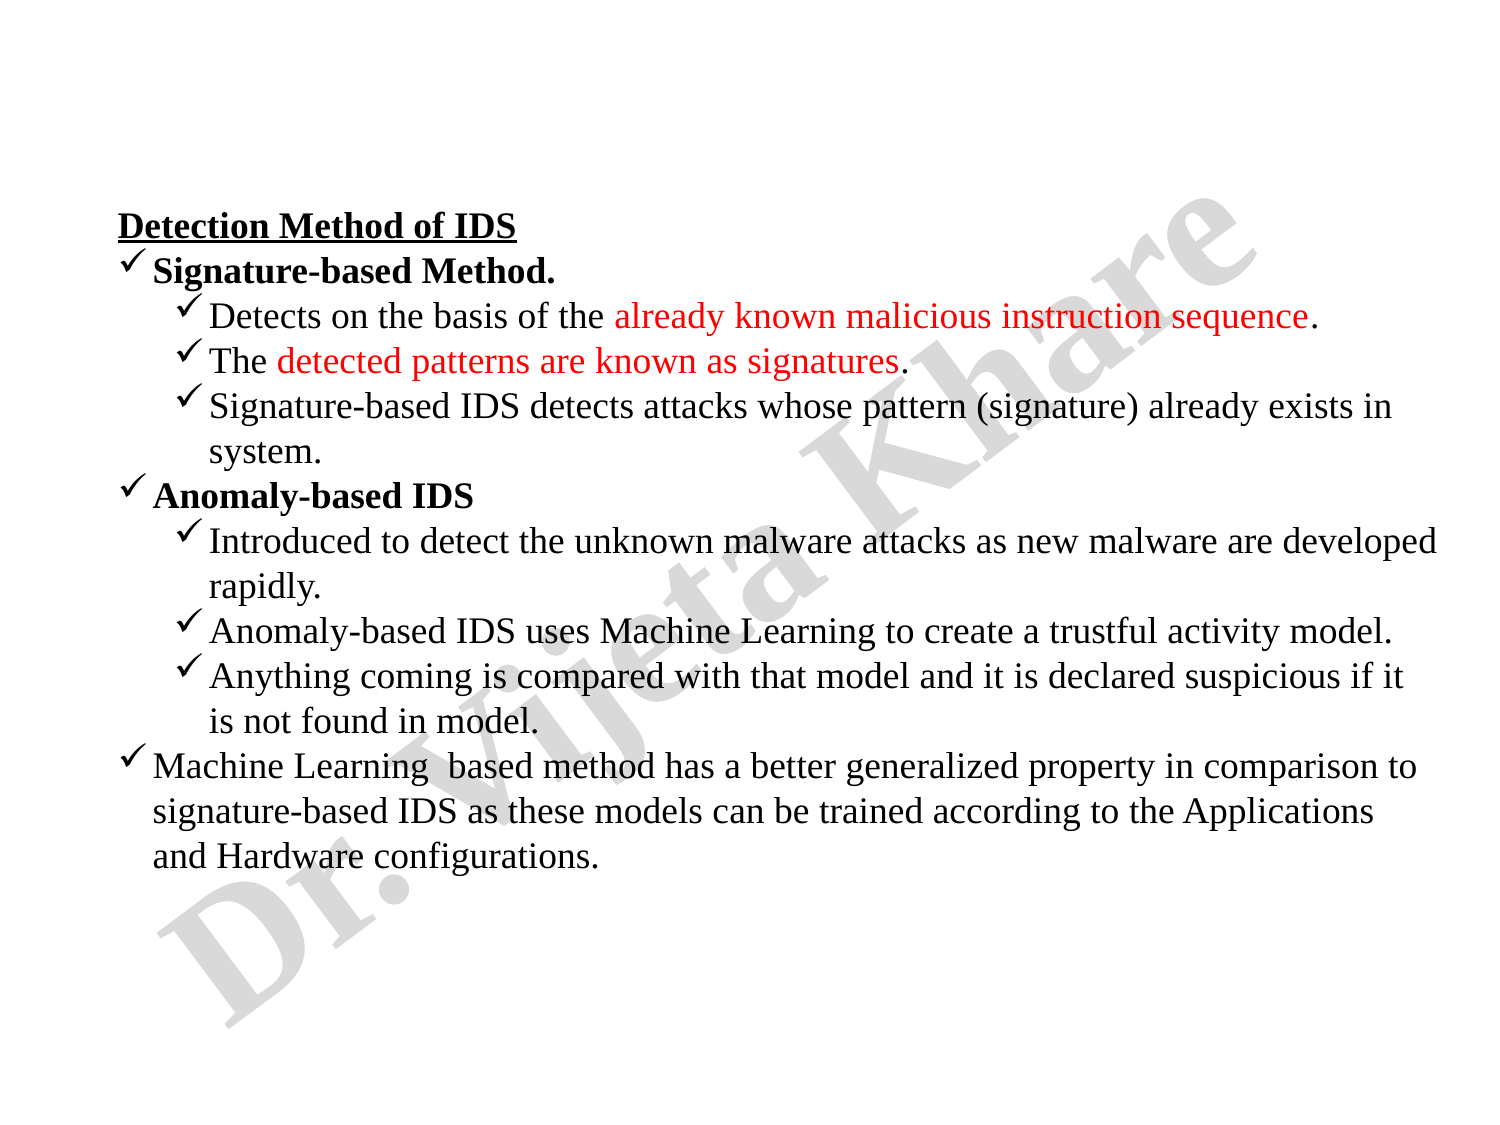

Detection Method of IDS
Signature-based Method.
Detects on the basis of the already known malicious instruction sequence.
The detected patterns are known as signatures.
Signature-based IDS detects attacks whose pattern (signature) already exists in system.
Anomaly-based IDS
Introduced to detect the unknown malware attacks as new malware are developed rapidly.
Anomaly-based IDS uses Machine Learning to create a trustful activity model.
Anything coming is compared with that model and it is declared suspicious if it is not found in model.
Machine Learning  based method has a better generalized property in comparison to signature-based IDS as these models can be trained according to the Applications and Hardware configurations.